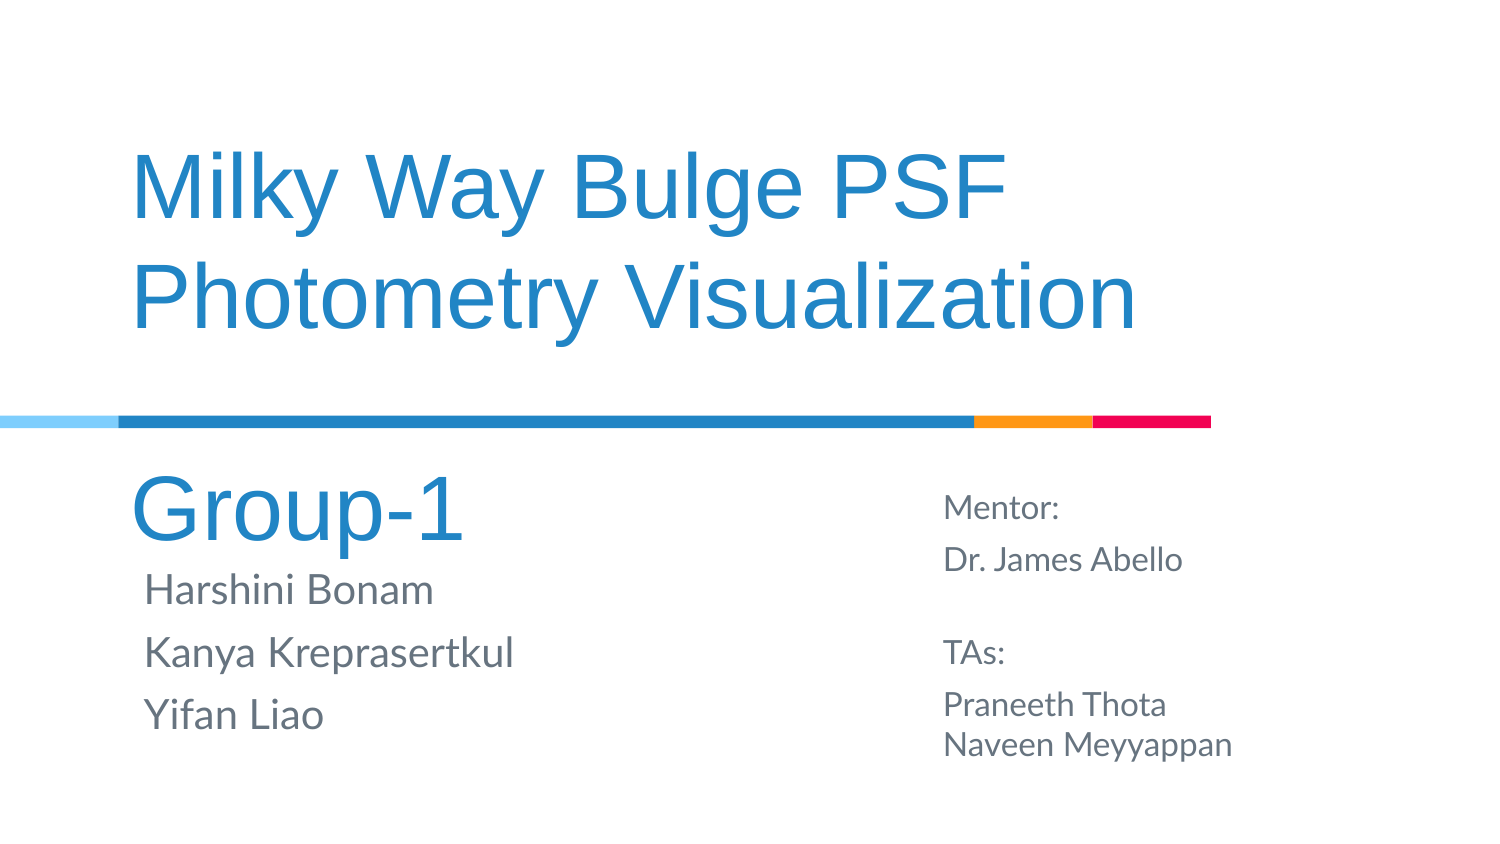

# Milky Way Bulge PSF Photometry Visualization
Group-1
Mentor:
Dr. James Abello
TAs:
Praneeth Thota
Naveen Meyyappan

Harshini Bonam
Kanya Kreprasertkul
Yifan Liao